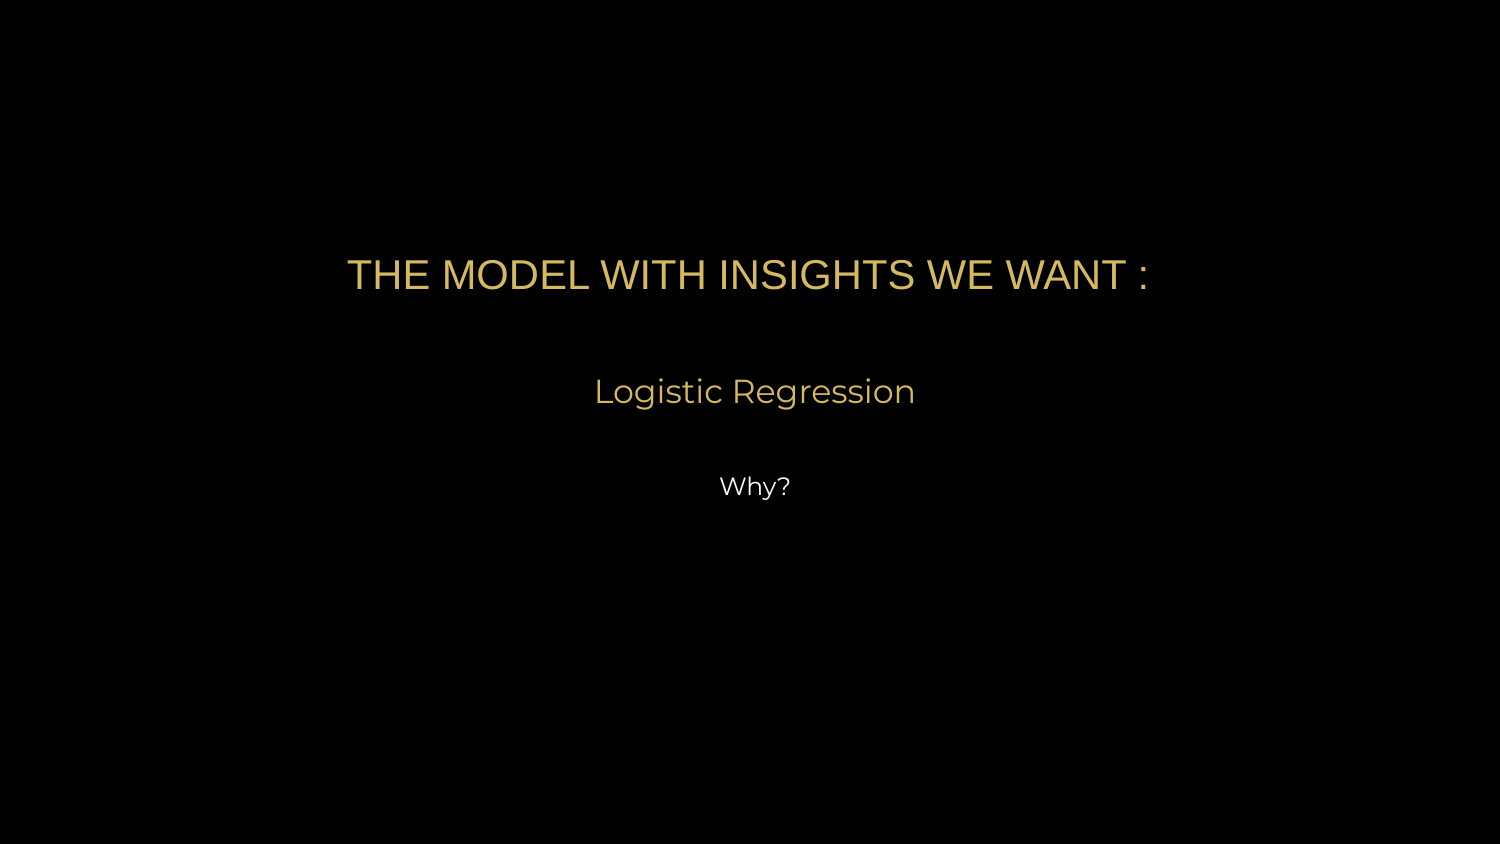

THE MODEL WITH INSIGHTS WE WANT :
Logistic Regression

Why?